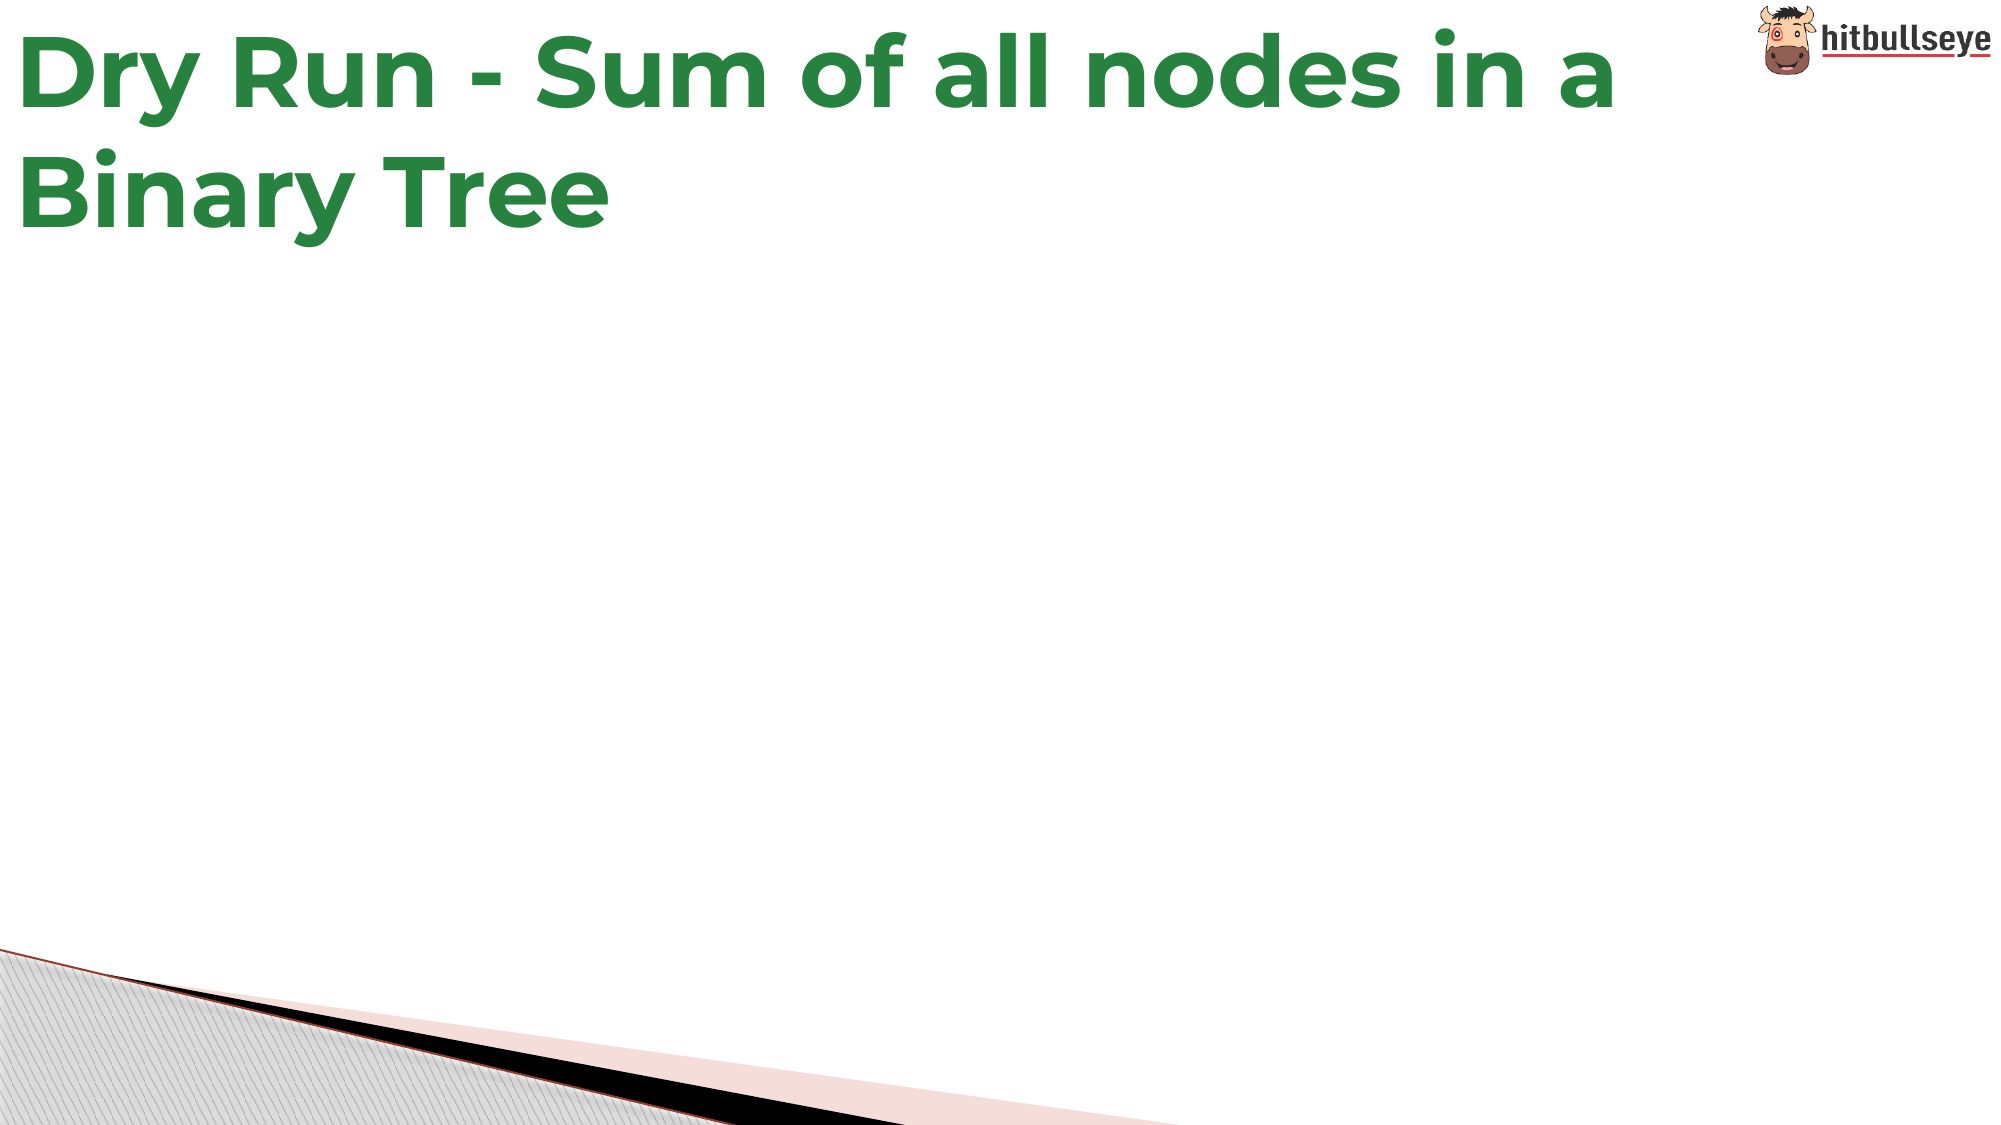

# Dry Run - Sum of all nodes in a Binary Tree